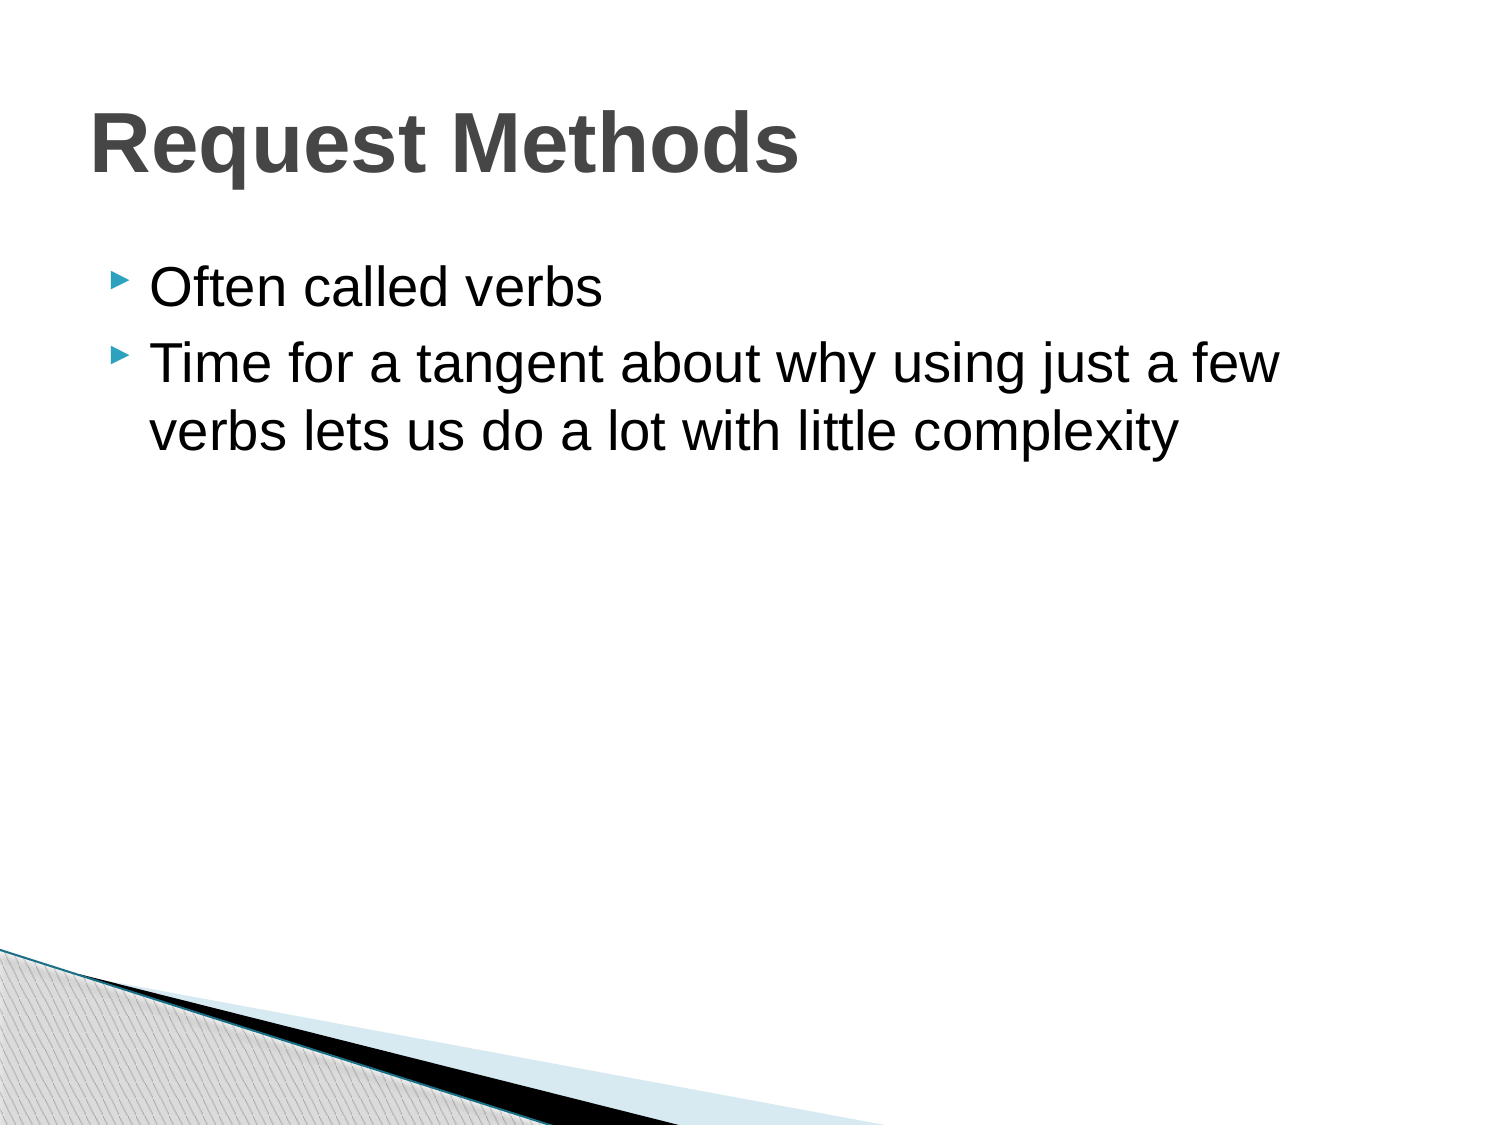

# Request Methods
Often called verbs
Time for a tangent about why using just a few verbs lets us do a lot with little complexity